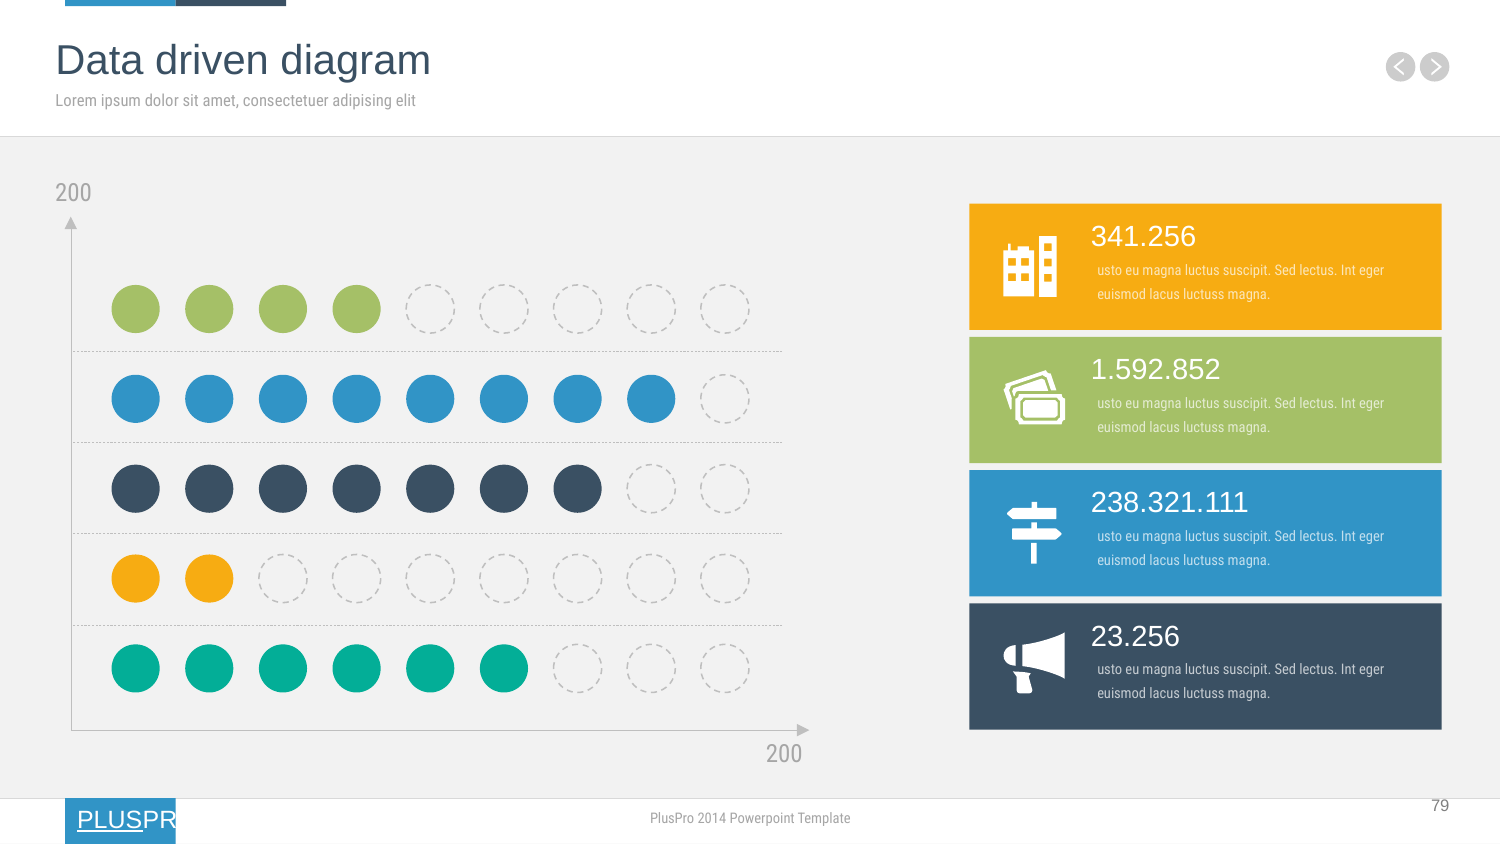

# Data driven diagram
Lorem ipsum dolor sit amet, consectetuer adipising elit
200

341.256
usto eu magna luctus suscipit. Sed lectus. Int eger euismod lacus luctuss magna.

1.592.852
usto eu magna luctus suscipit. Sed lectus. Int eger euismod lacus luctuss magna.

238.321.111
usto eu magna luctus suscipit. Sed lectus. Int eger euismod lacus luctuss magna.

23.256
usto eu magna luctus suscipit. Sed lectus. Int eger euismod lacus luctuss magna.

200

79